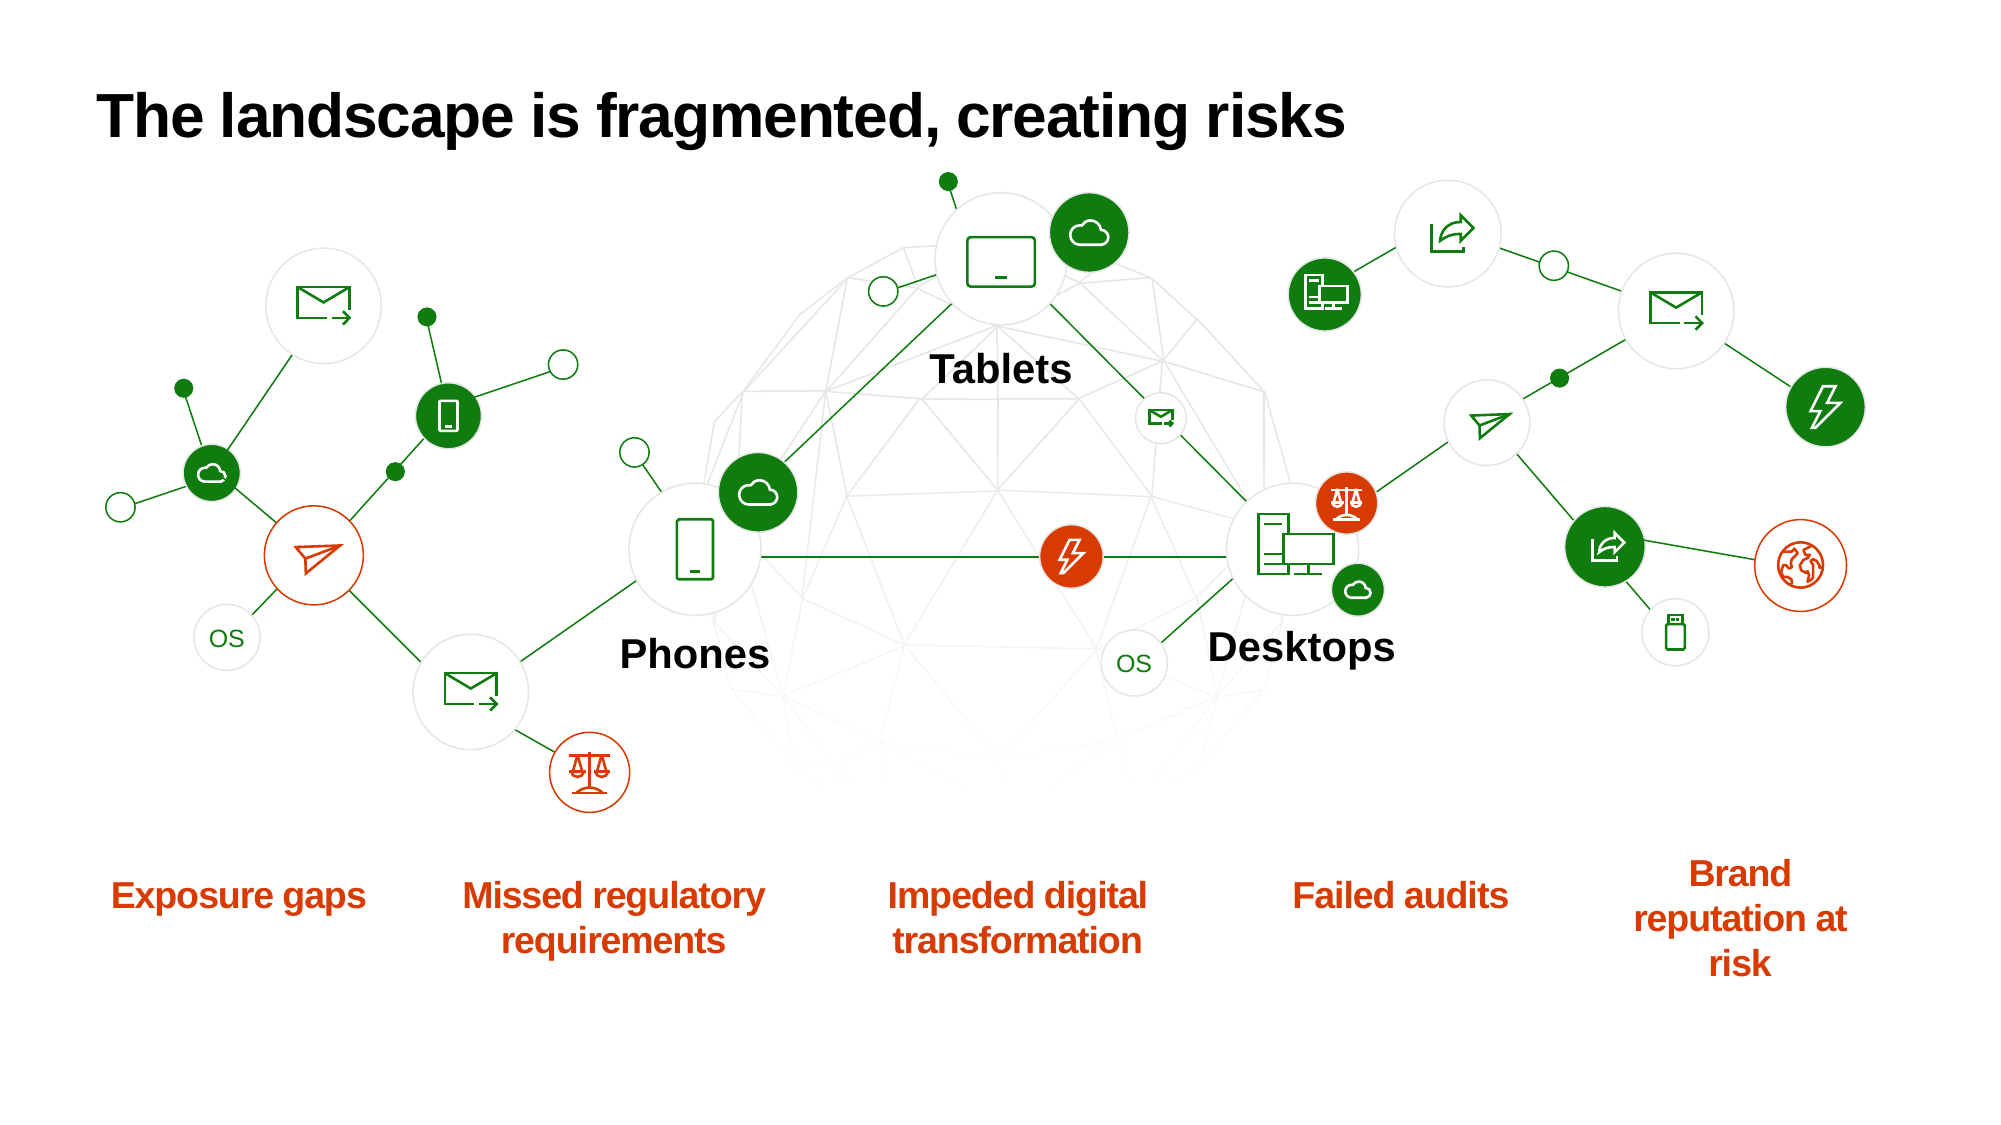

# The landscape is fragmented, creating risks

Tablets

Phones

Desktops

OS
OS

Exposure gaps
Missed regulatory requirements
Impeded digital transformation
Failed audits
Brand reputation at risk